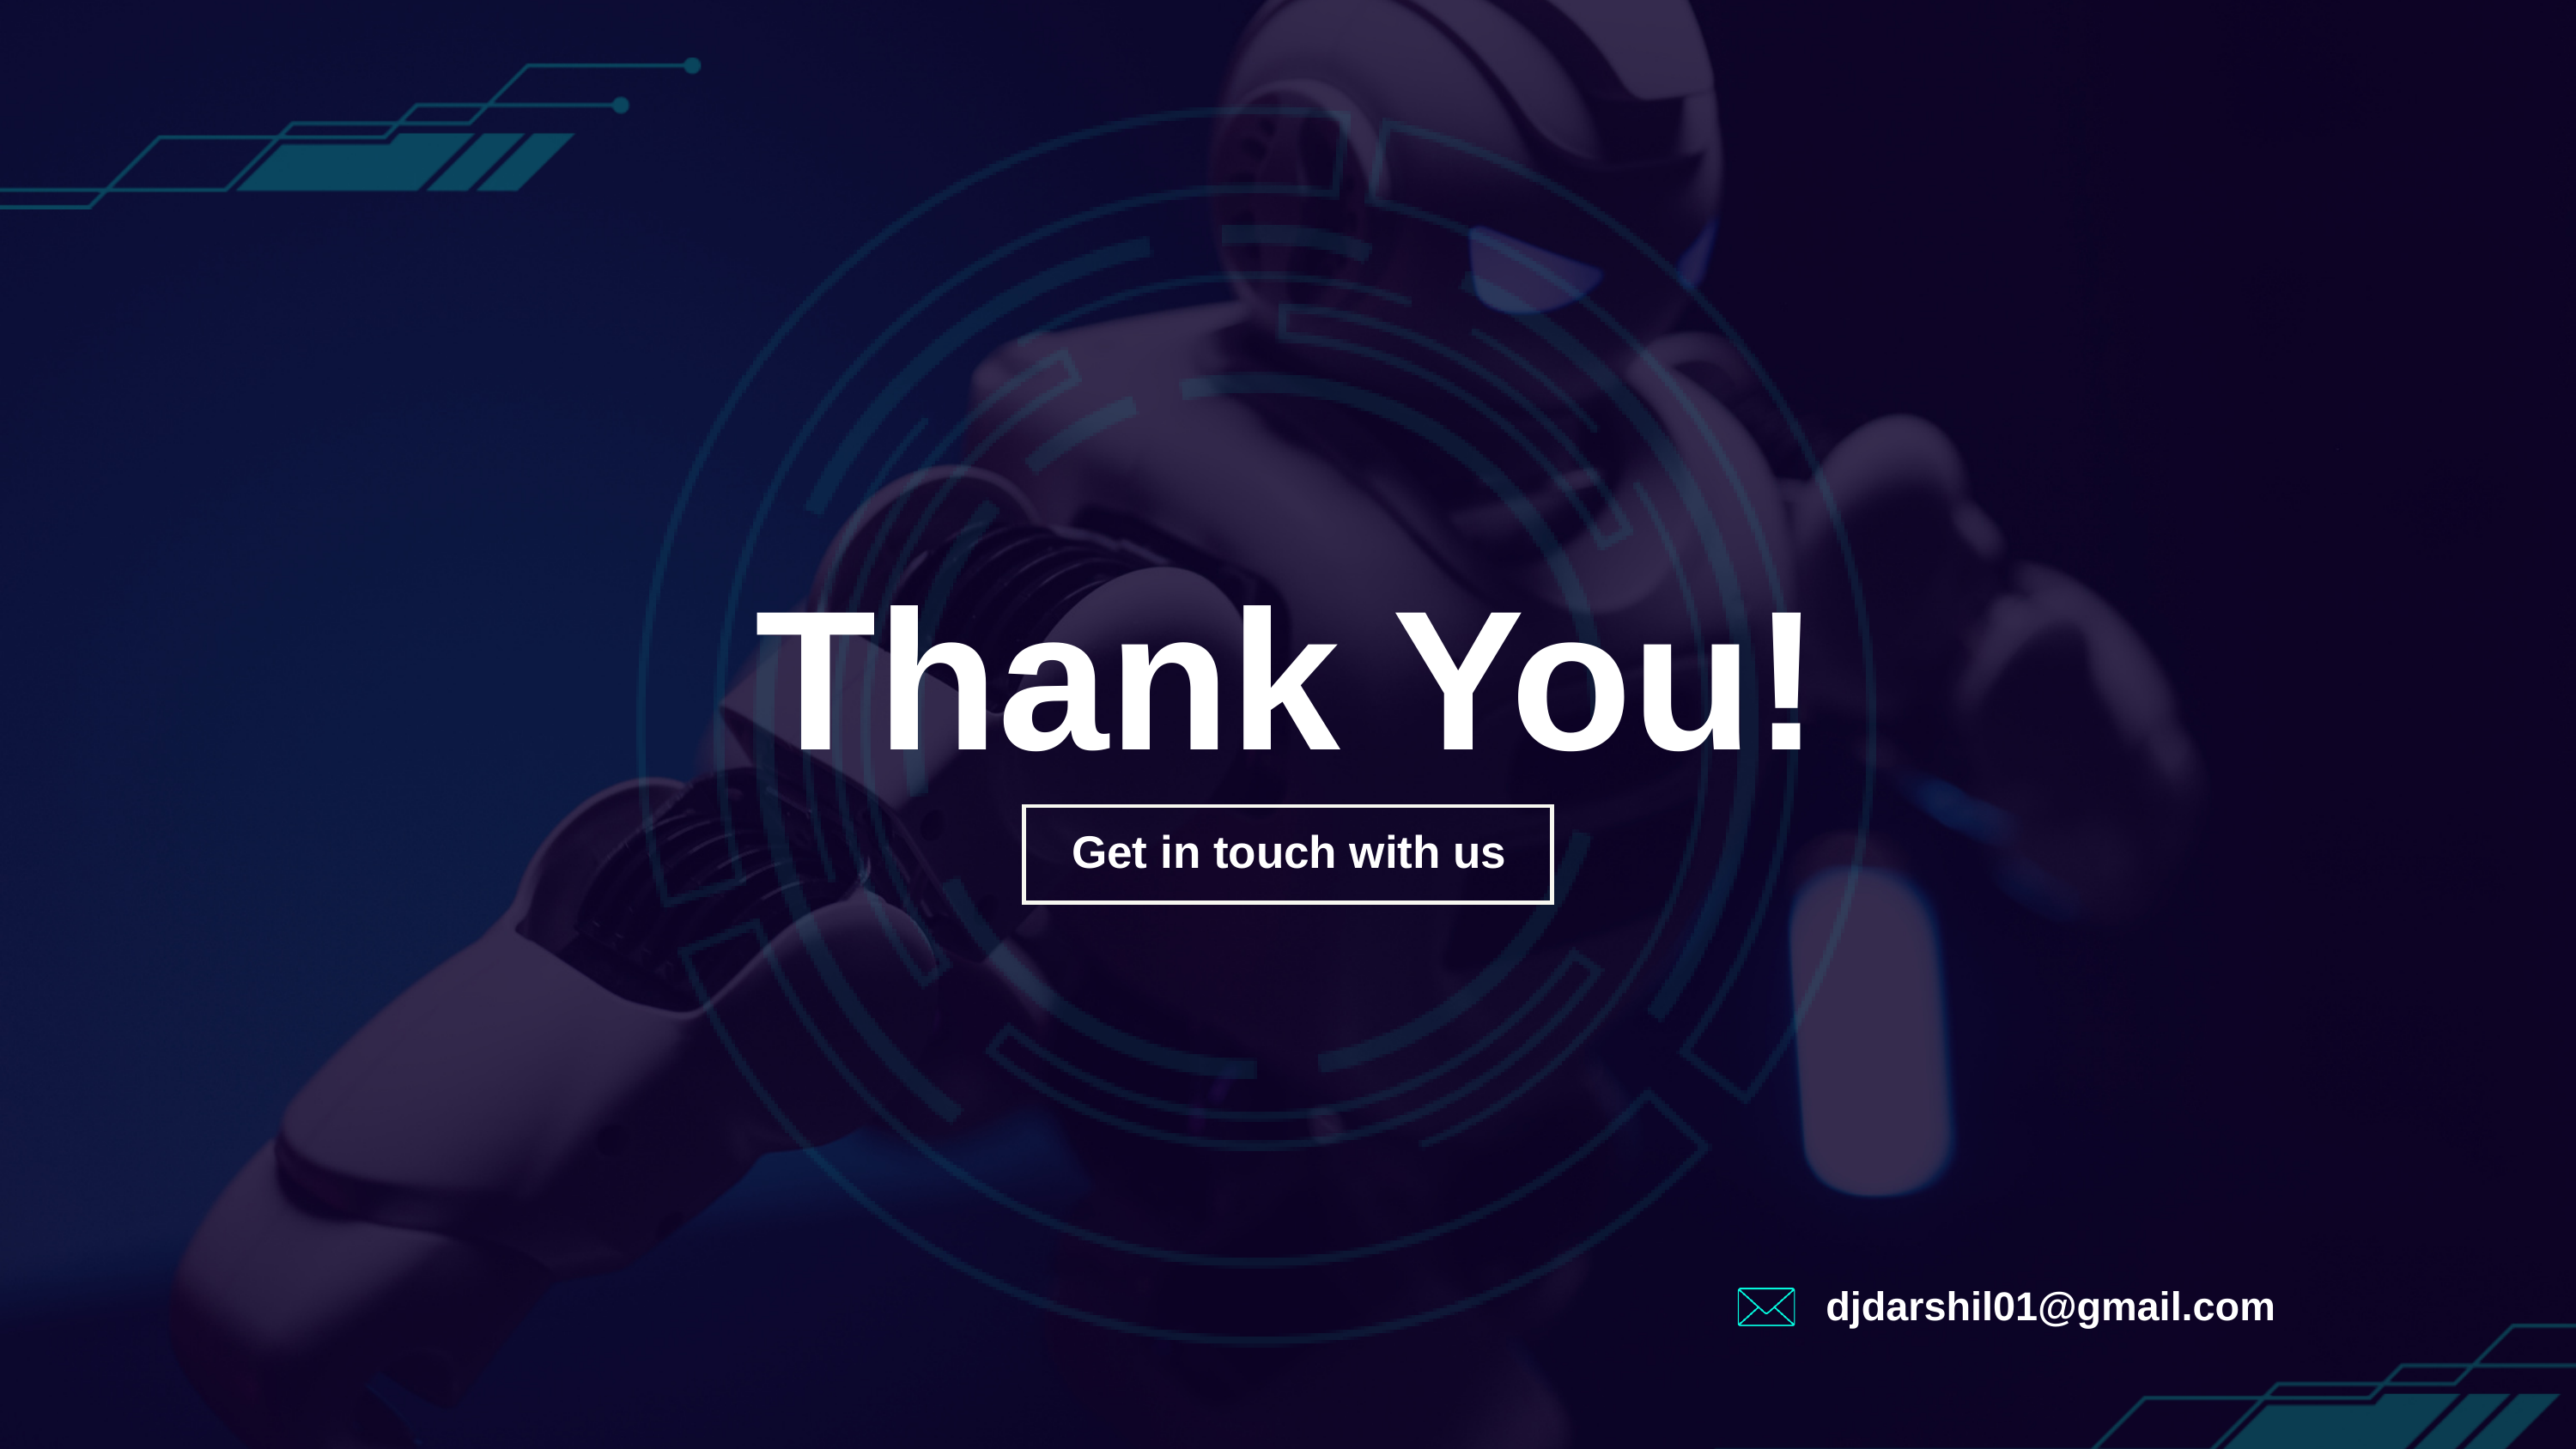

Thank You!

Get in touch with us

djdarshil01@gmail.com